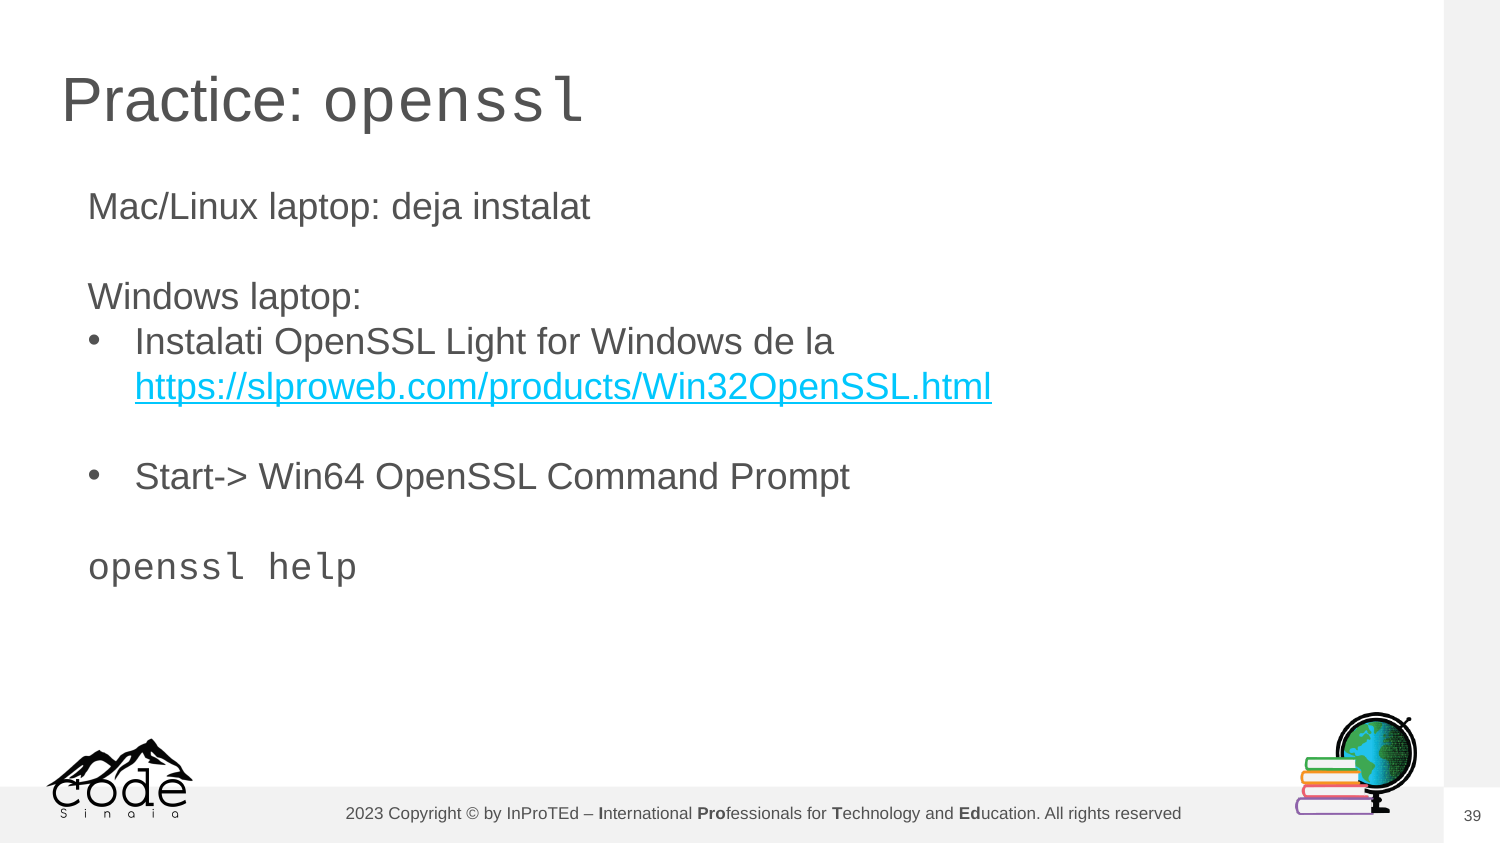

# Practice: openssl
Mac/Linux laptop: deja instalat

Windows laptop:
Instalati OpenSSL Light for Windows de la https://slproweb.com/products/Win32OpenSSL.html

Start-> Win64 OpenSSL Command Prompt

openssl help